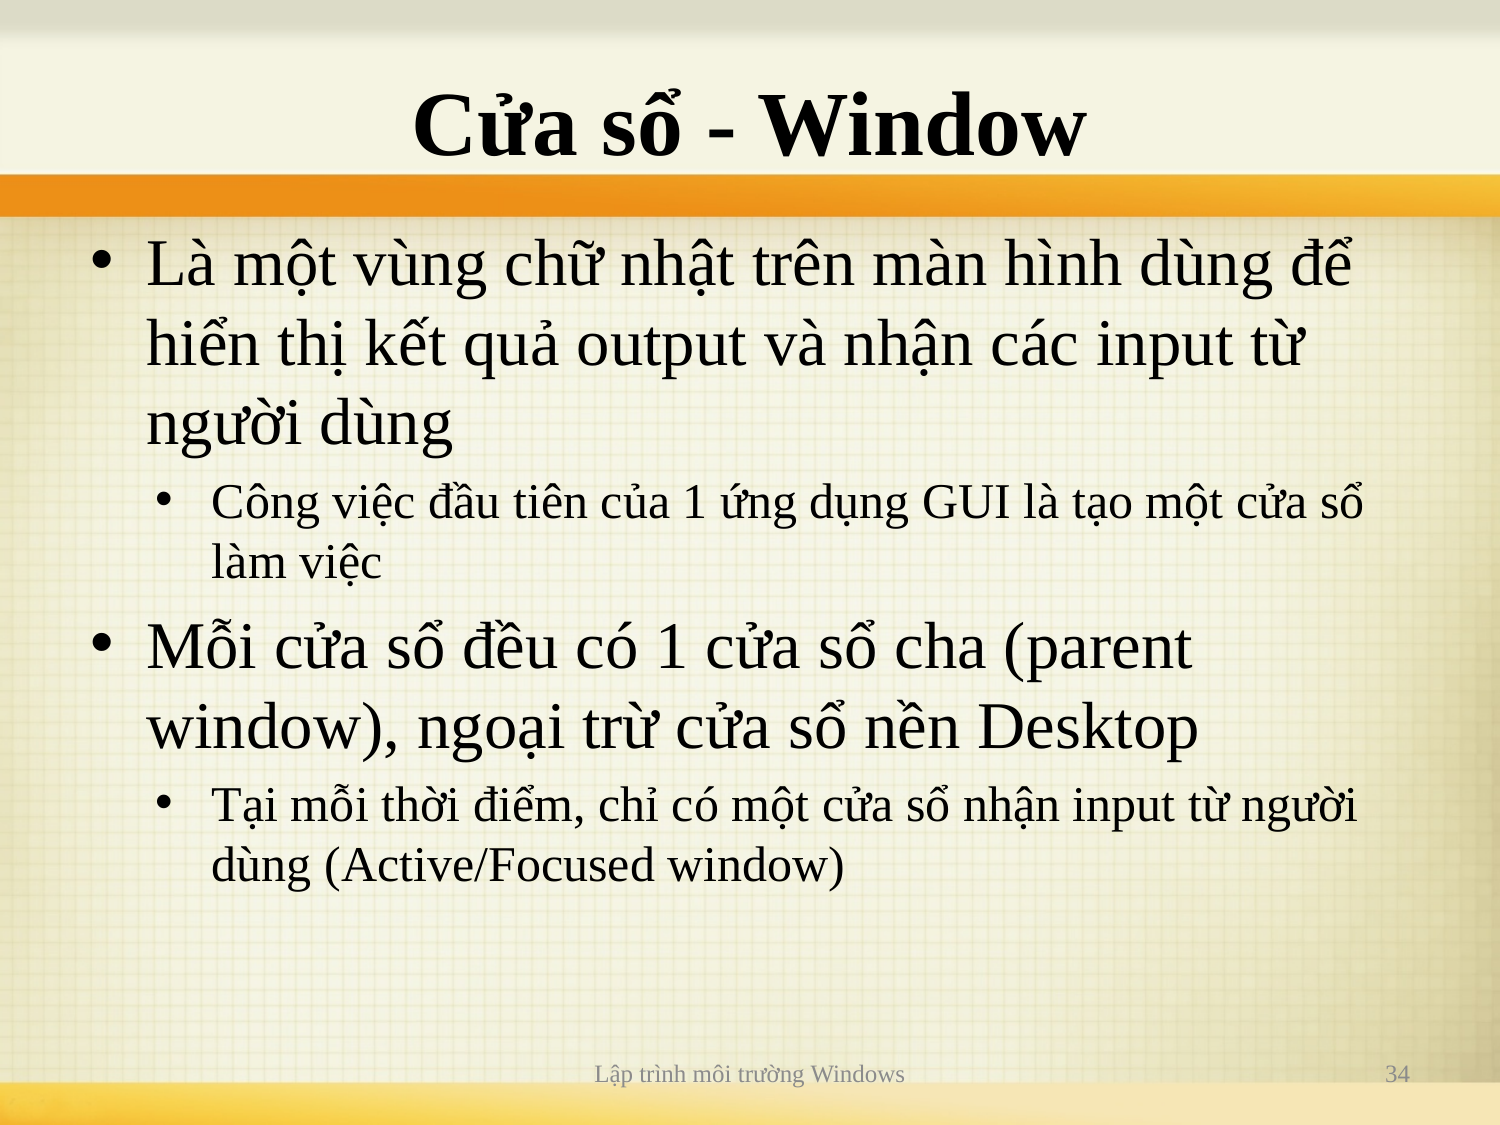

# Cửa sổ - Window
Là một vùng chữ nhật trên màn hình dùng để hiển thị kết quả output và nhận các input từ người dùng
Công việc đầu tiên của 1 ứng dụng GUI là tạo một cửa sổ làm việc
Mỗi cửa sổ đều có 1 cửa sổ cha (parent window), ngoại trừ cửa sổ nền Desktop
Tại mỗi thời điểm, chỉ có một cửa sổ nhận input từ người dùng (Active/Focused window)

Lập trình môi trường Windows
34